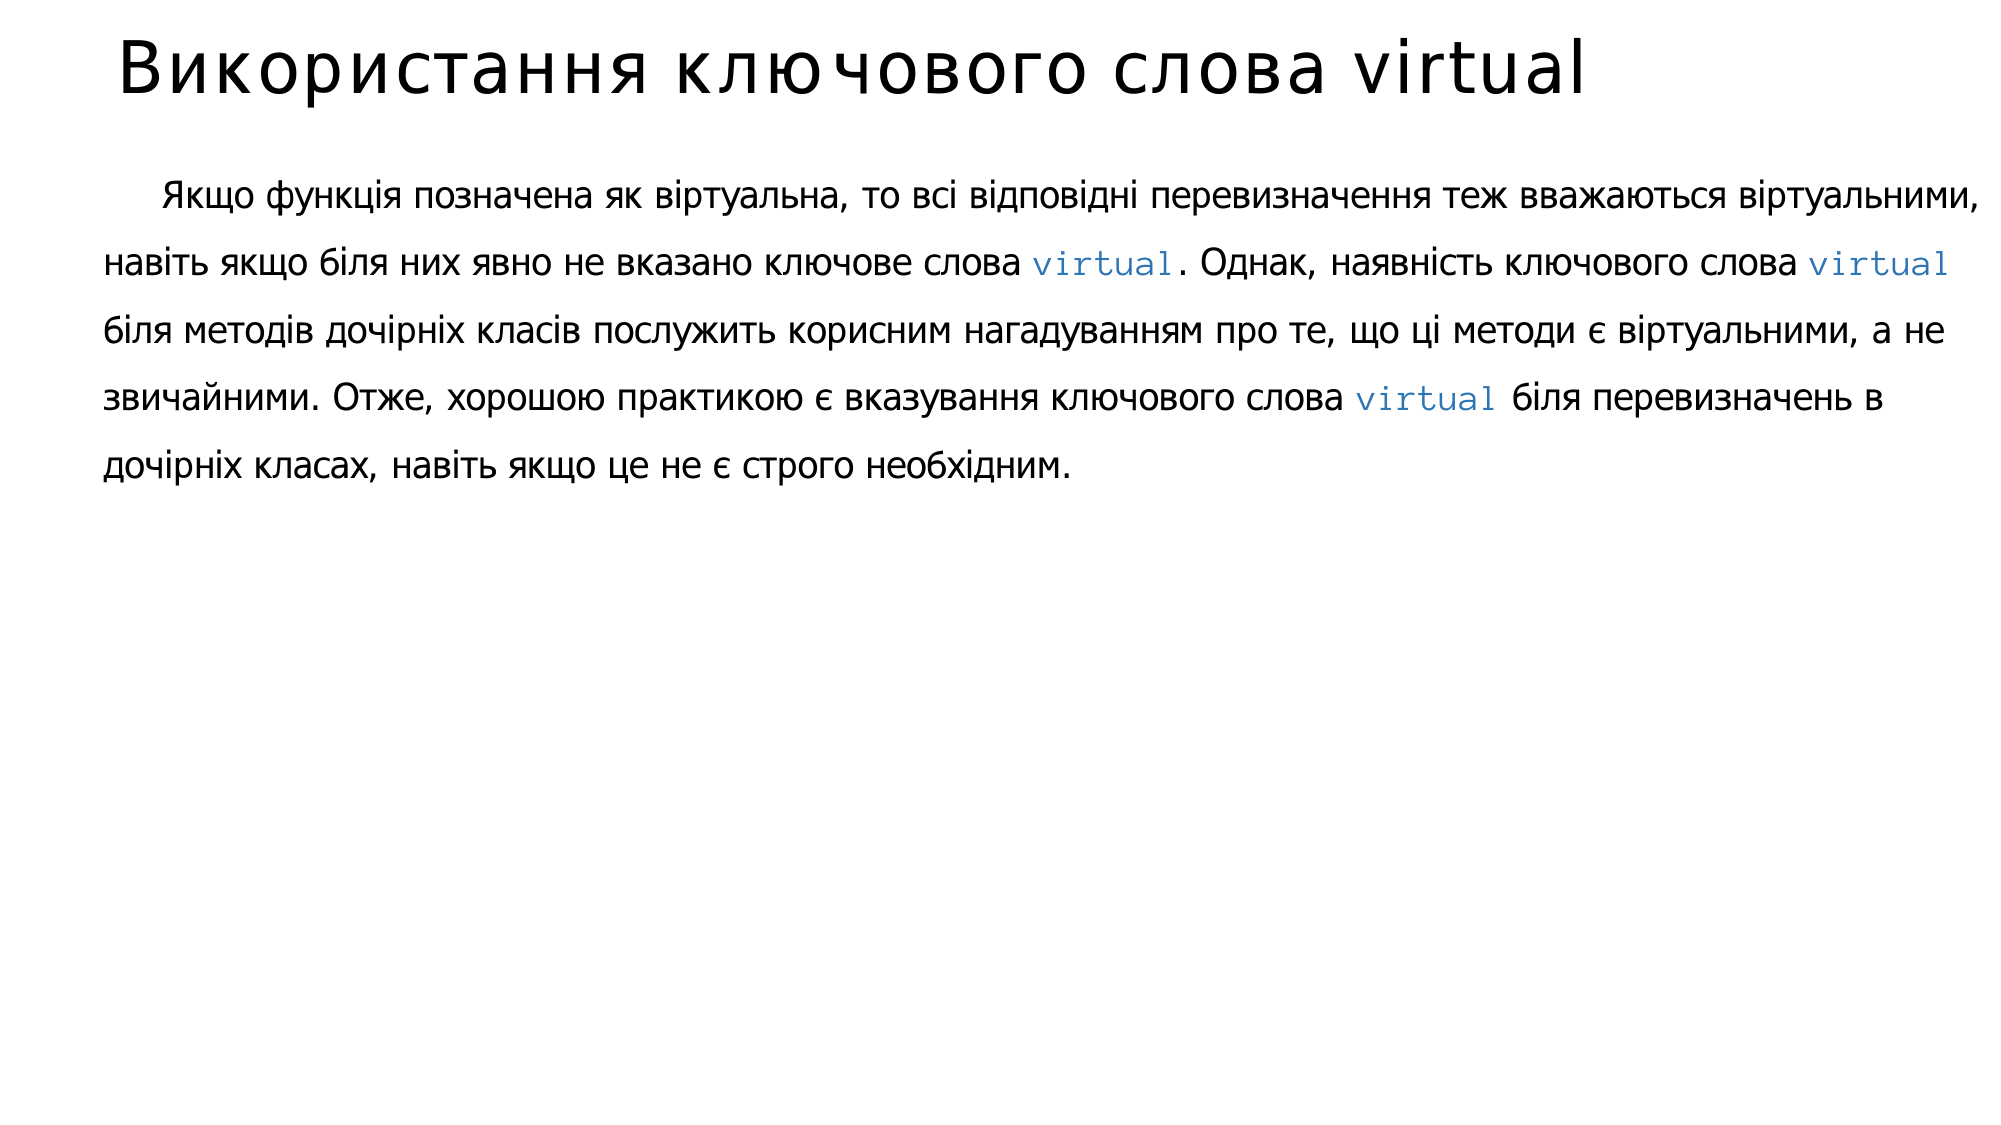

# Використання ключового слова virtual
Якщо функція позначена як віртуальна, то всі відповідні перевизначення теж вважаються віртуальними, навіть якщо біля них явно не вказано ключове слова virtual. Однак, наявність ключового слова virtual біля методів дочірніх класів послужить корисним нагадуванням про те, що ці методи є віртуальними, а не звичайними. Отже, хорошою практикою є вказування ключового слова virtual біля перевизначень в дочірніх класах, навіть якщо це не є строго необхідним.